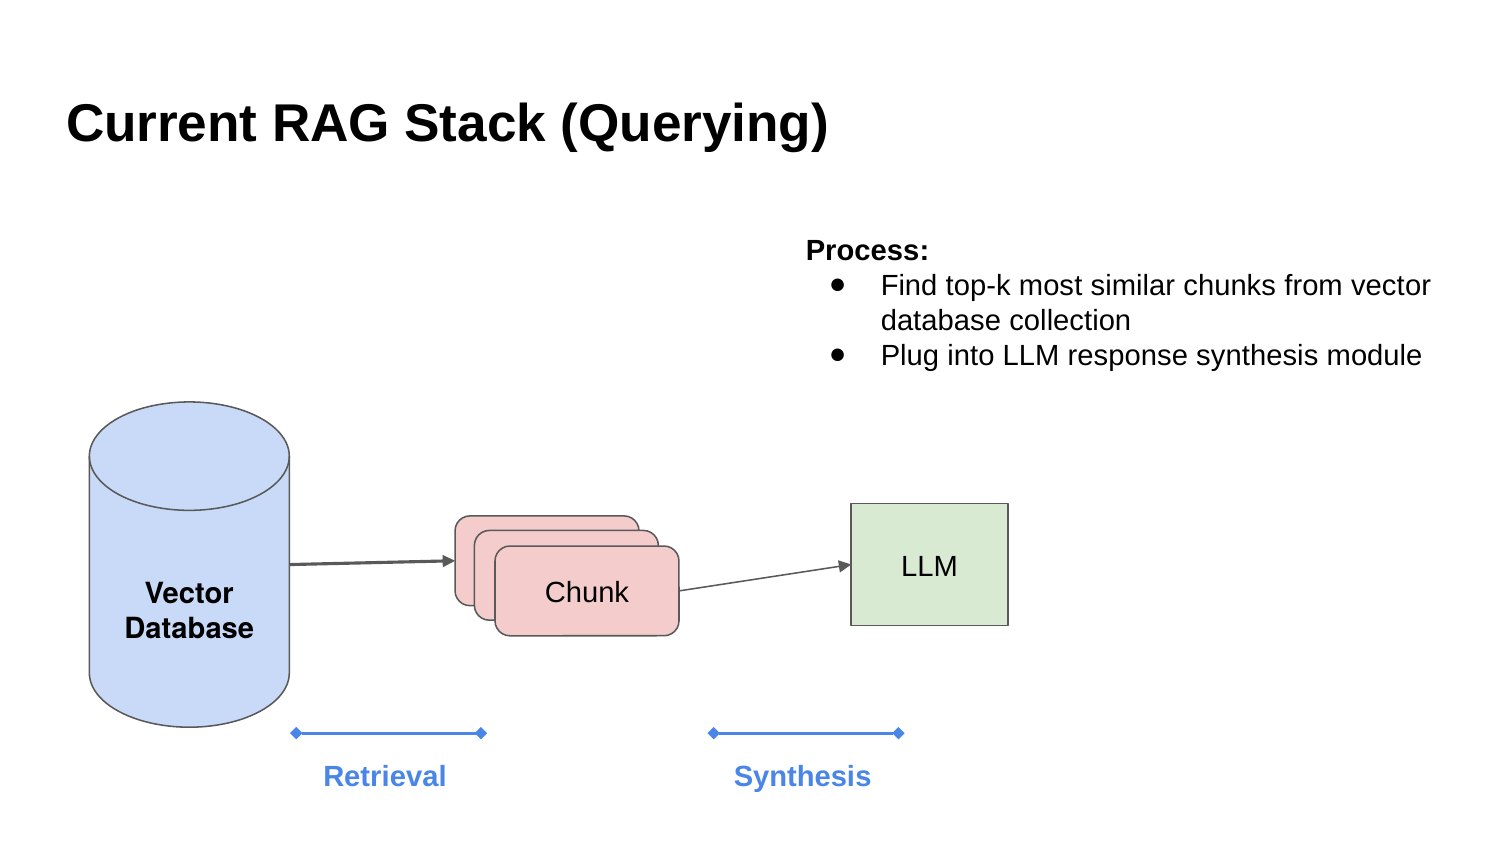

# Current RAG Stack (Querying)
Process:
Find top-k most similar chunks from vector database collection
Plug into LLM response synthesis module

Vector Database
LLM
Chunk
Chunk
Chunk
Retrieval
Synthesis